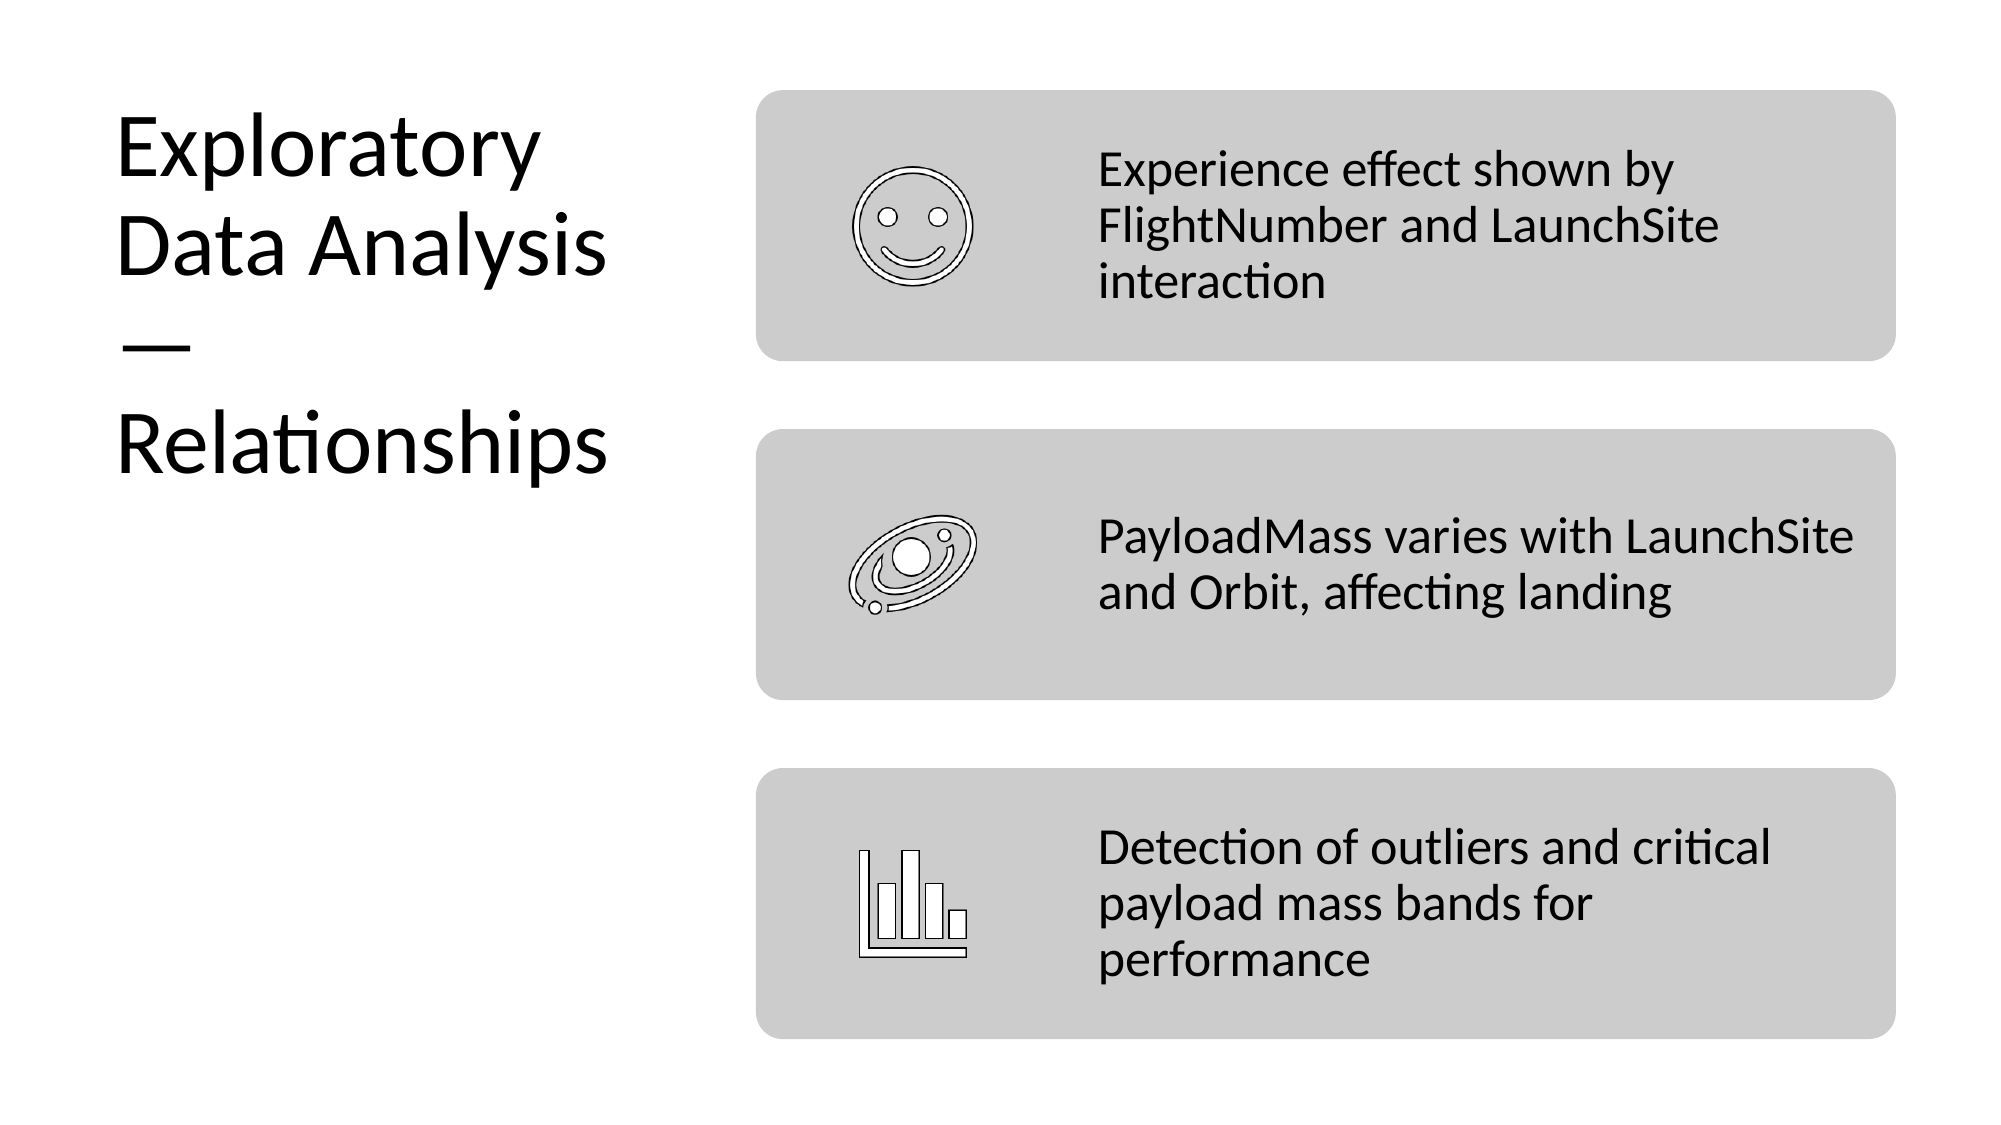

# Exploratory Data Analysis — Relationships
Experience effect shown by FlightNumber and LaunchSite interaction
PayloadMass varies with LaunchSite and Orbit, affecting landing
Detection of outliers and critical payload mass bands for performance